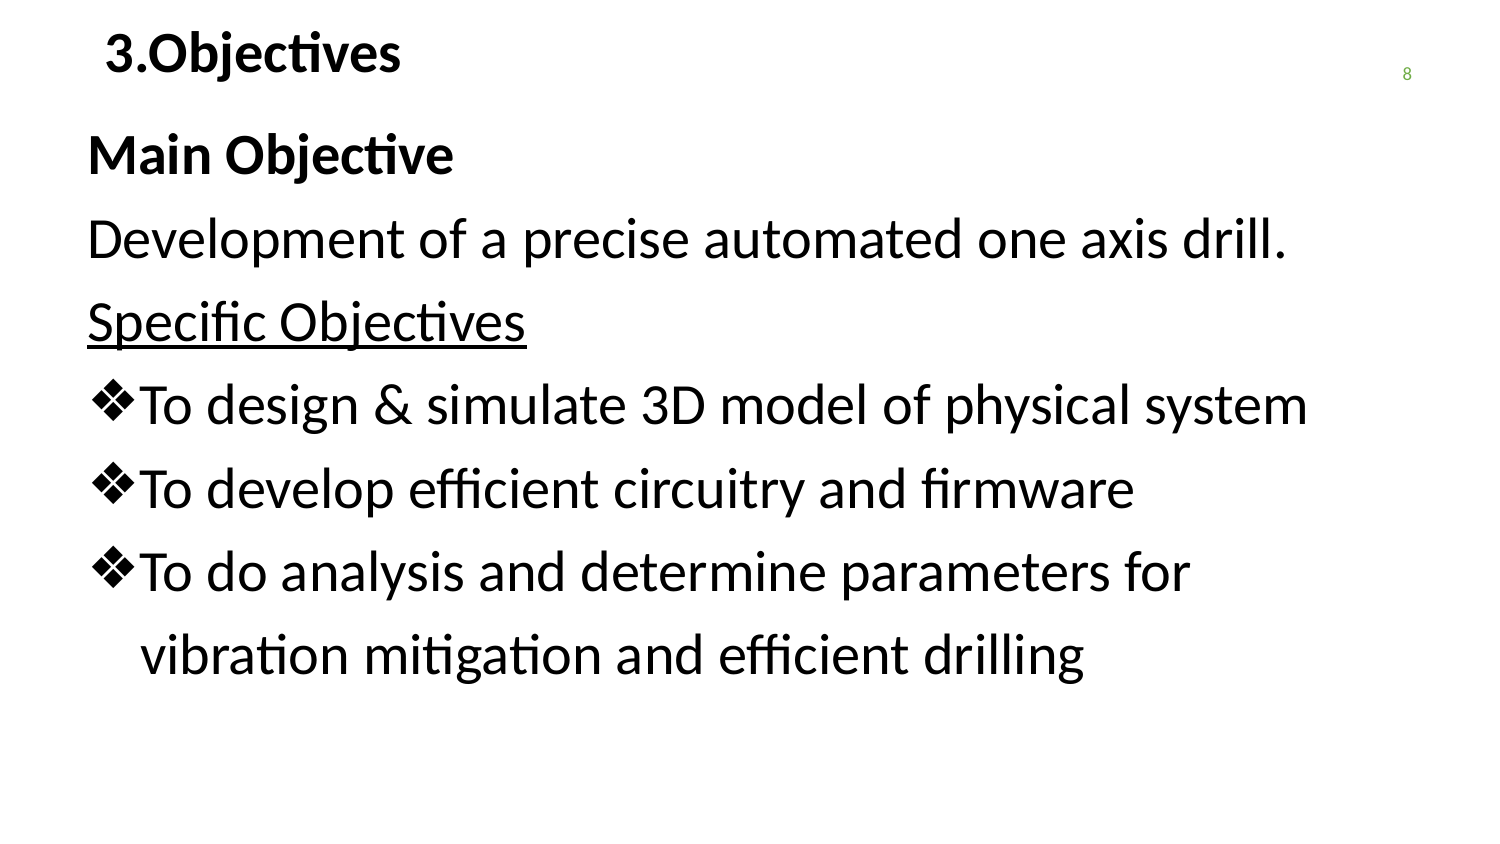

# 3.Objectives
8
Main Objective
Development of a precise automated one axis drill.
Specific Objectives
To design & simulate 3D model of physical system
To develop efficient circuitry and firmware
To do analysis and determine parameters for
    vibration mitigation and efficient drilling